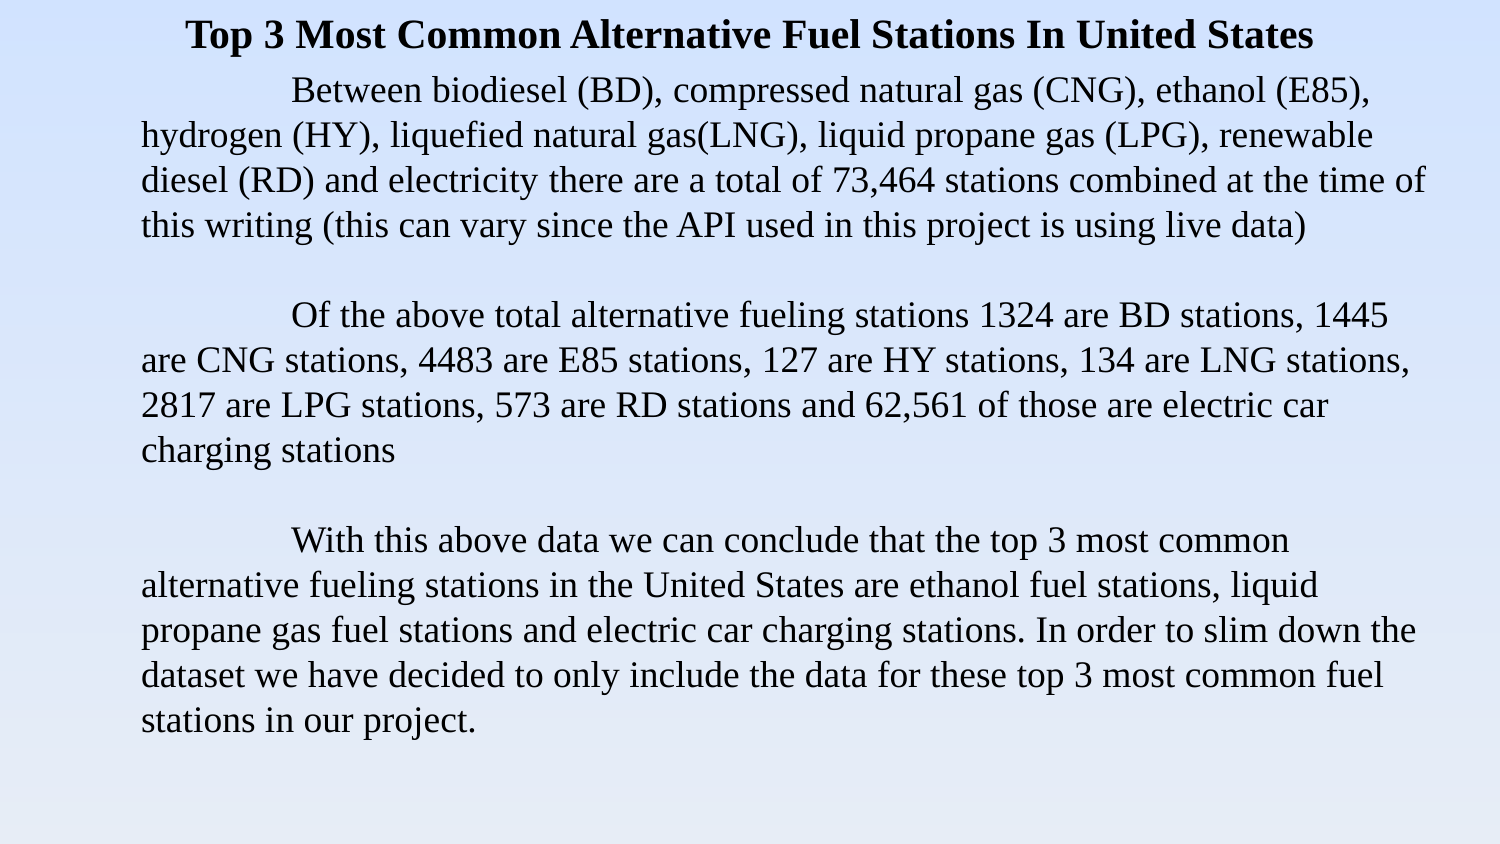

# Top 3 Most Common Alternative Fuel Stations In United States
		Between biodiesel (BD), compressed natural gas (CNG), ethanol (E85), hydrogen (HY), liquefied natural gas(LNG), liquid propane gas (LPG), renewable diesel (RD) and electricity there are a total of 73,464 stations combined at the time of this writing (this can vary since the API used in this project is using live data)

		Of the above total alternative fueling stations 1324 are BD stations, 1445 are CNG stations, 4483 are E85 stations, 127 are HY stations, 134 are LNG stations, 2817 are LPG stations, 573 are RD stations and 62,561 of those are electric car charging stations

		With this above data we can conclude that the top 3 most common alternative fueling stations in the United States are ethanol fuel stations, liquid propane gas fuel stations and electric car charging stations. In order to slim down the dataset we have decided to only include the data for these top 3 most common fuel stations in our project.